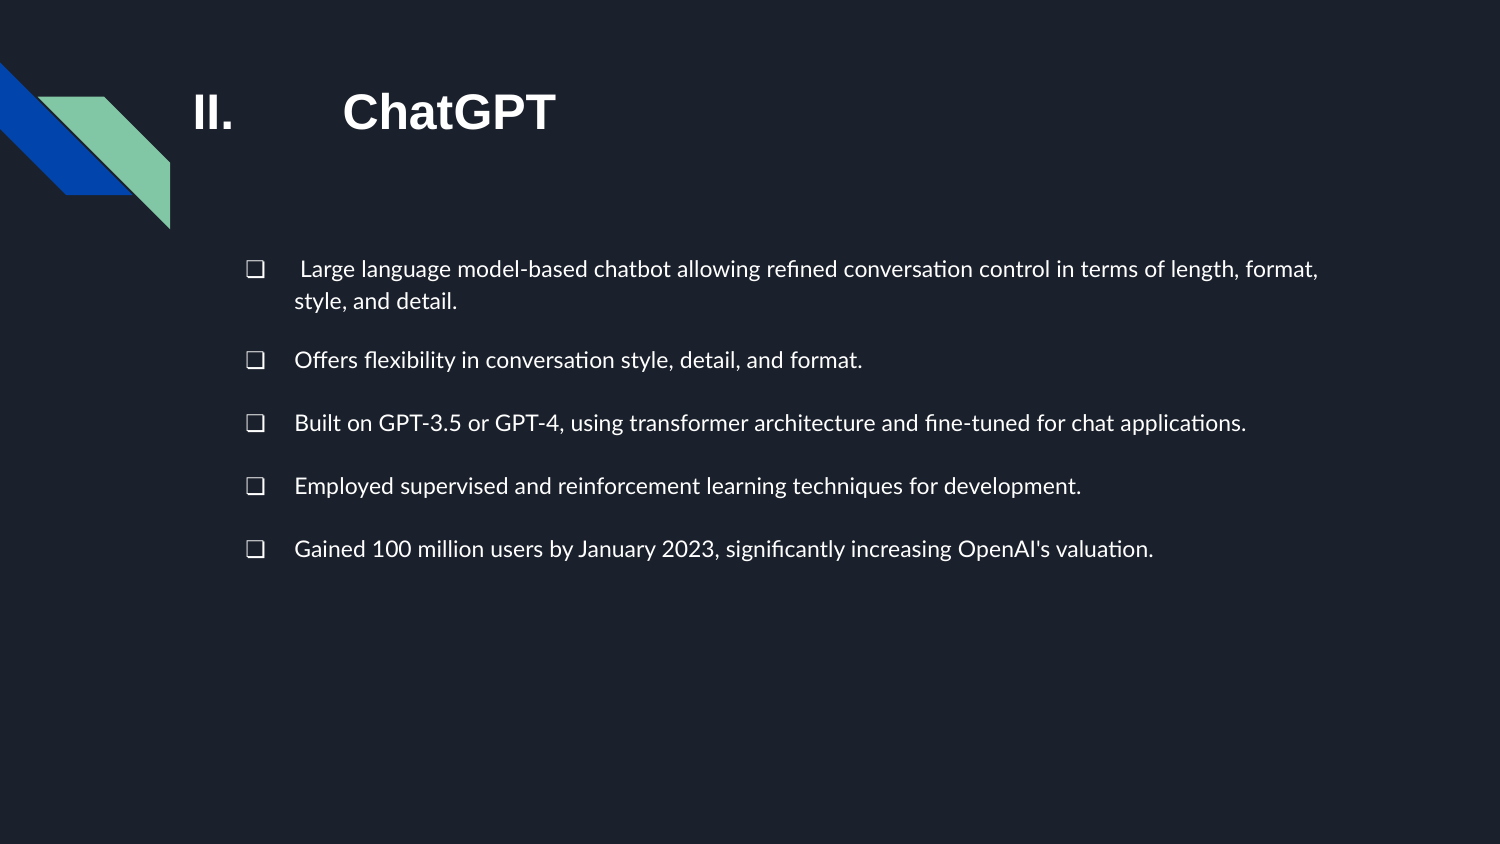

# II. 	ChatGPT
 Large language model-based chatbot allowing refined conversation control in terms of length, format, style, and detail.
Offers flexibility in conversation style, detail, and format.
Built on GPT-3.5 or GPT-4, using transformer architecture and fine-tuned for chat applications.
Employed supervised and reinforcement learning techniques for development.
Gained 100 million users by January 2023, significantly increasing OpenAI's valuation.